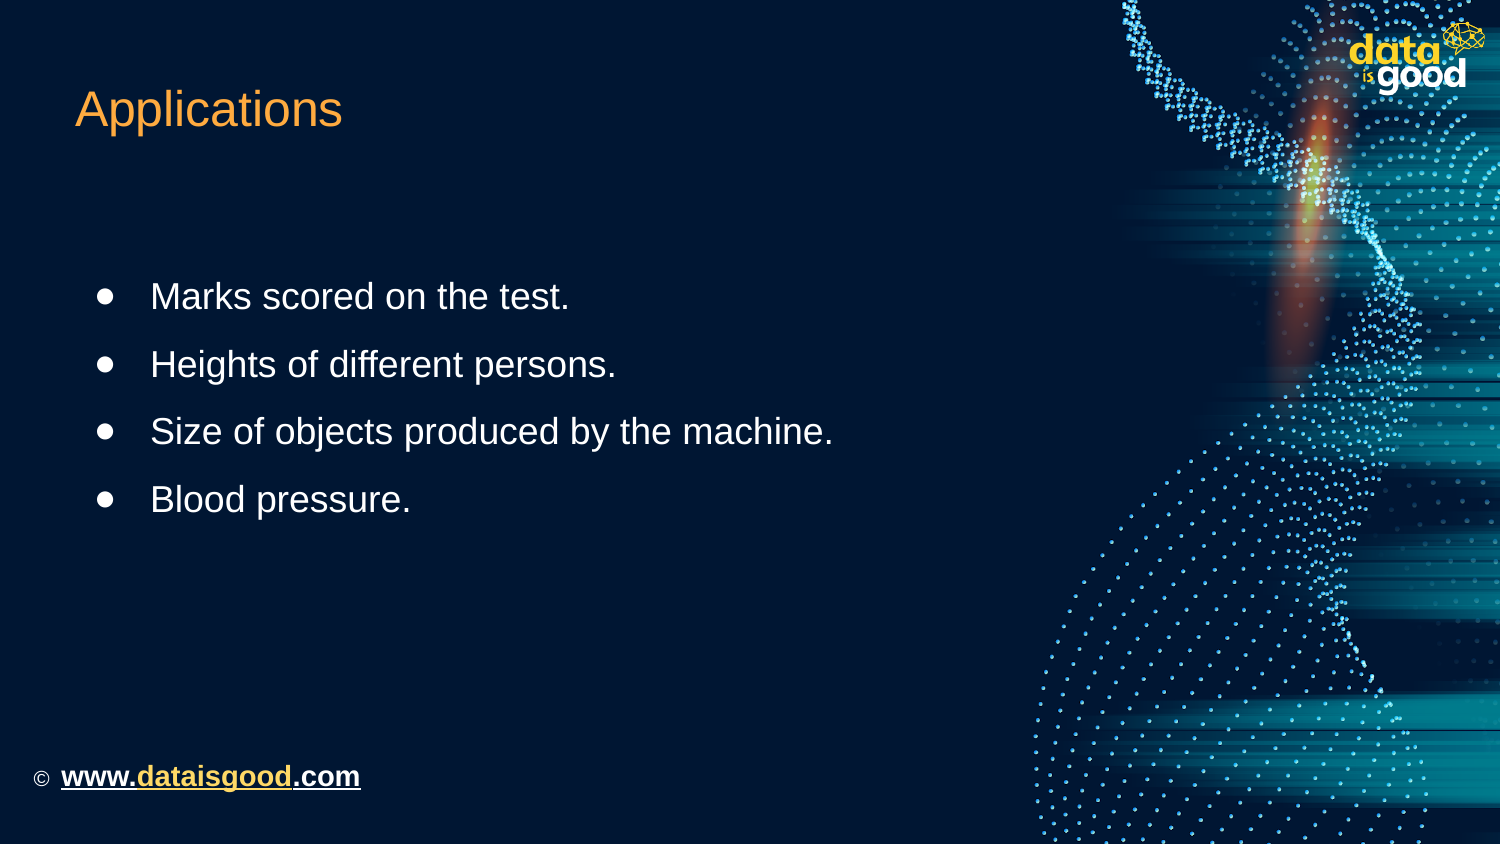

# Applications
Marks scored on the test.
Heights of different persons.
Size of objects produced by the machine.
Blood pressure.